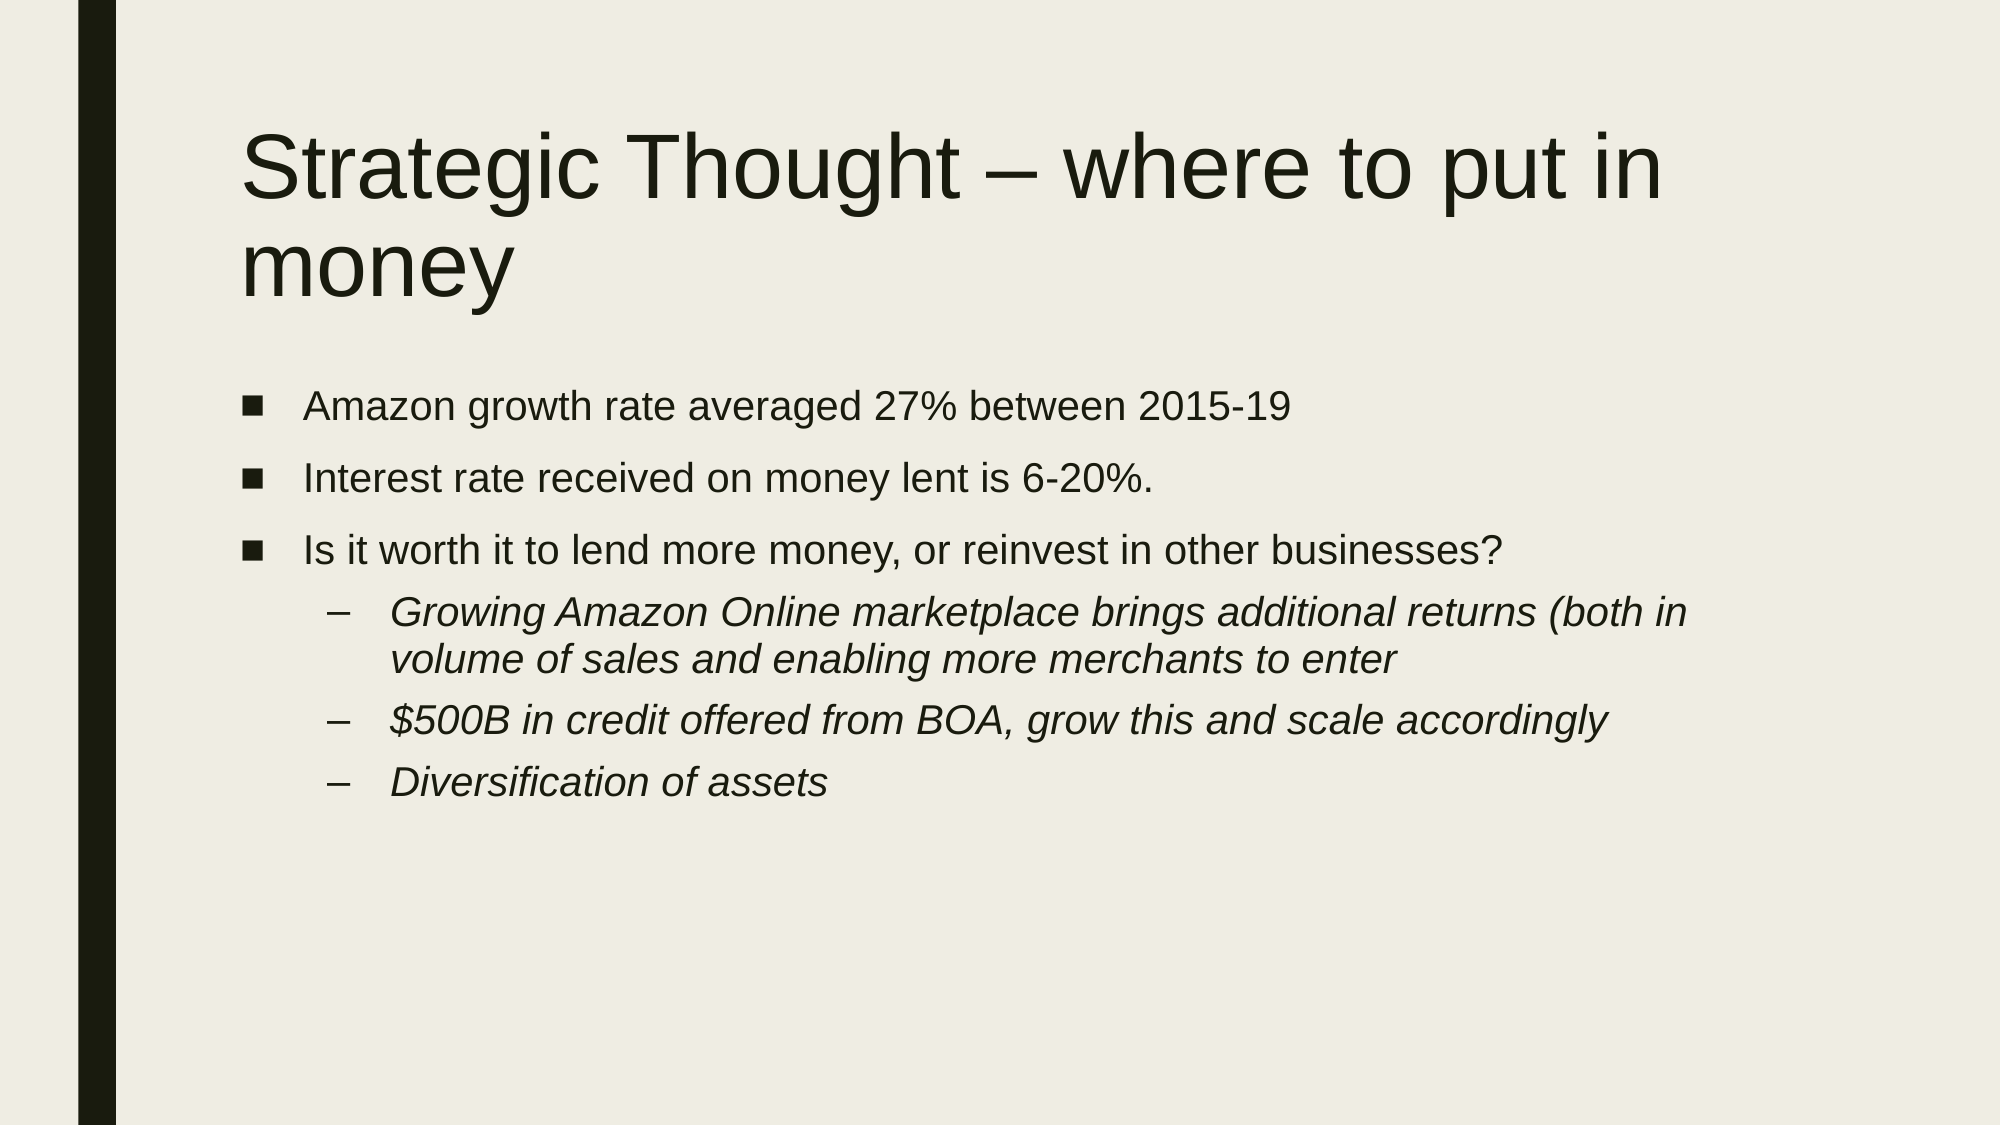

# Strategic Thought – where to put in money
Amazon growth rate averaged 27% between 2015-19
Interest rate received on money lent is 6-20%.
Is it worth it to lend more money, or reinvest in other businesses?
Growing Amazon Online marketplace brings additional returns (both in volume of sales and enabling more merchants to enter
$500B in credit offered from BOA, grow this and scale accordingly
Diversification of assets